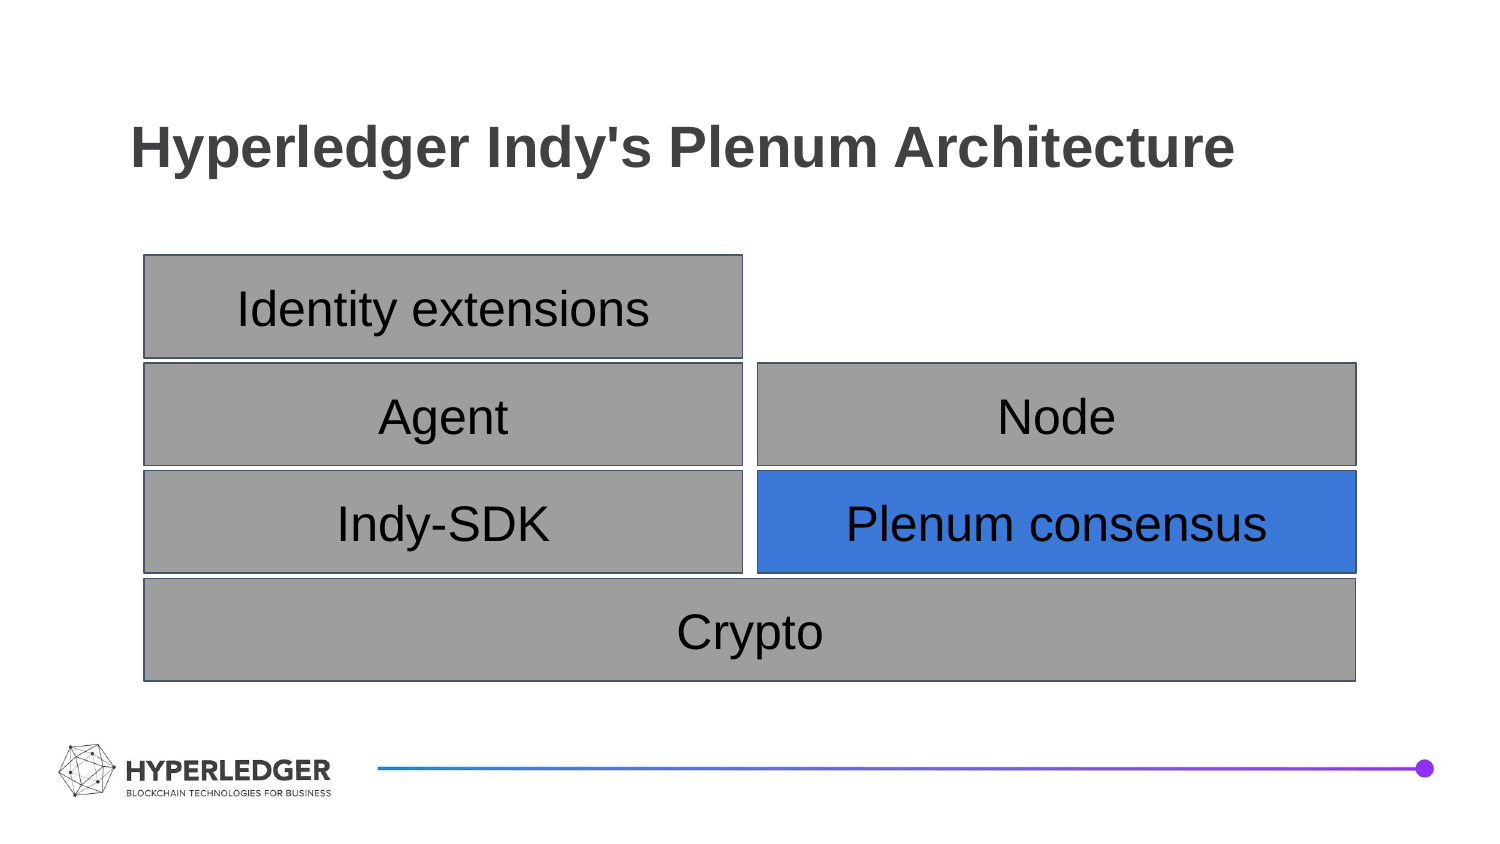

Hyperledger Indy's Plenum Architecture
Identity extensions
Agent
Node
Indy-SDK
Plenum consensus
Crypto